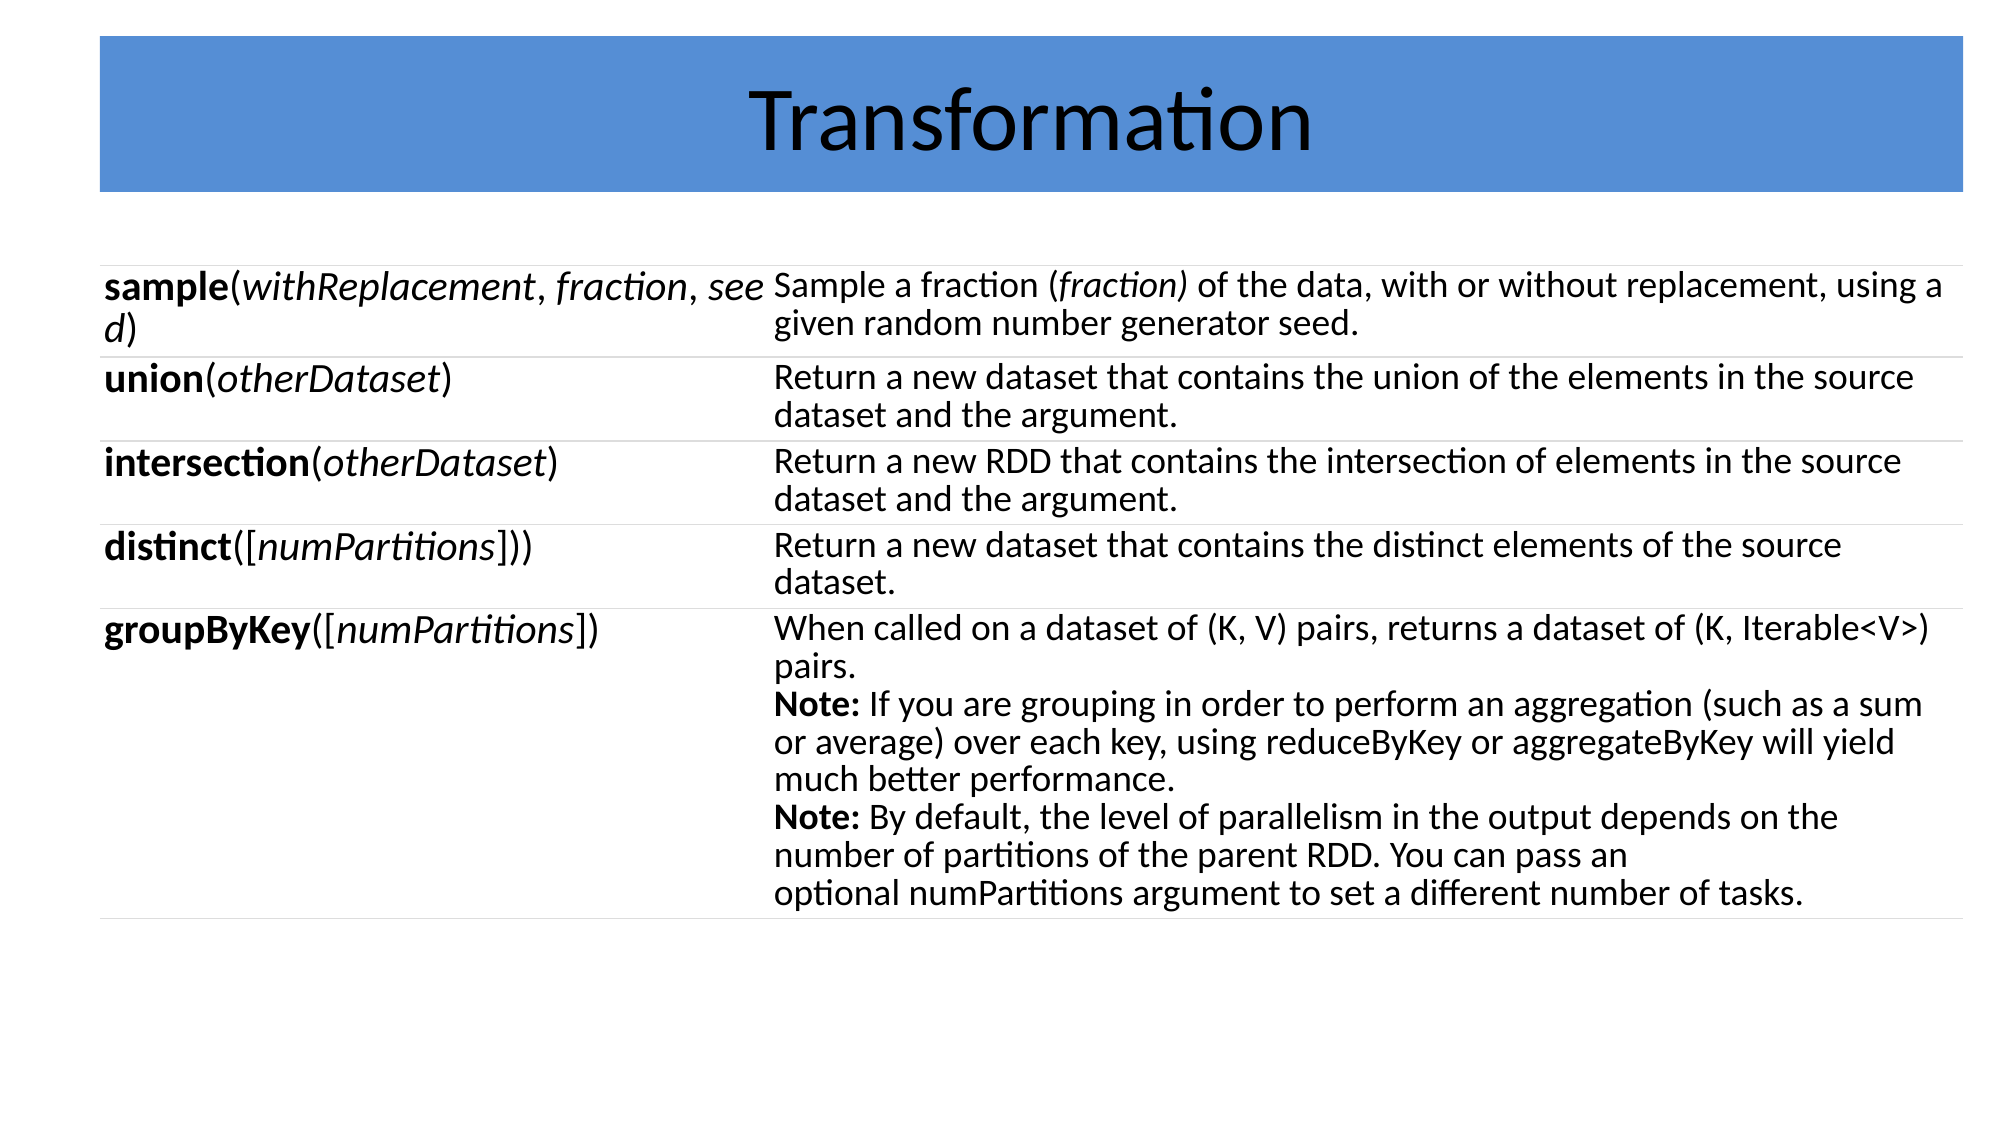

# Transformation
| sample(withReplacement, fraction, seed) | Sample a fraction (fraction) of the data, with or without replacement, using a given random number generator seed. |
| --- | --- |
| union(otherDataset) | Return a new dataset that contains the union of the elements in the source dataset and the argument. |
| intersection(otherDataset) | Return a new RDD that contains the intersection of elements in the source dataset and the argument. |
| distinct([numPartitions])) | Return a new dataset that contains the distinct elements of the source dataset. |
| groupByKey([numPartitions]) | When called on a dataset of (K, V) pairs, returns a dataset of (K, Iterable<V>) pairs.  Note: If you are grouping in order to perform an aggregation (such as a sum or average) over each key, using reduceByKey or aggregateByKey will yield much better performance.  Note: By default, the level of parallelism in the output depends on the number of partitions of the parent RDD. You can pass an optional numPartitions argument to set a different number of tasks. |